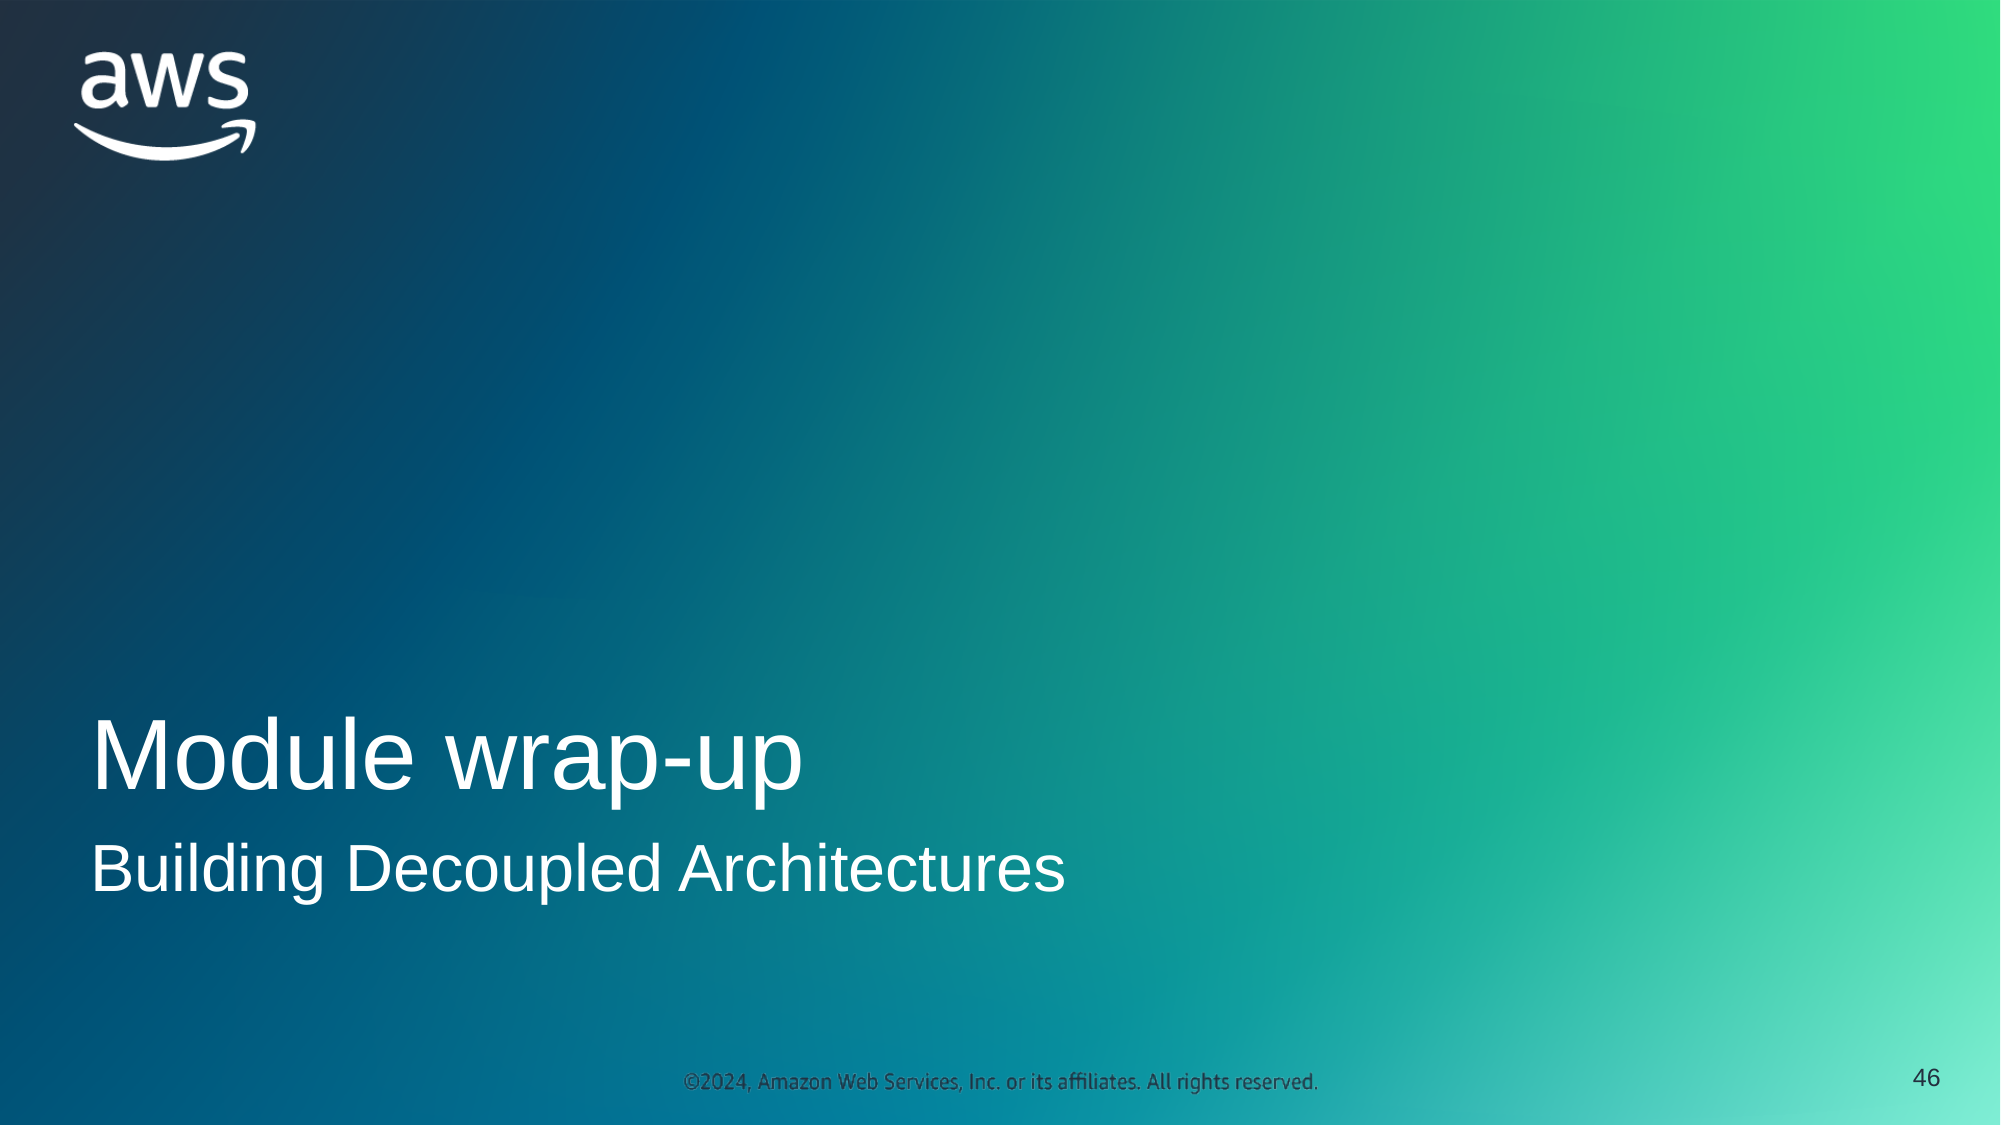

# Module wrap-up
Building Decoupled Architectures
46